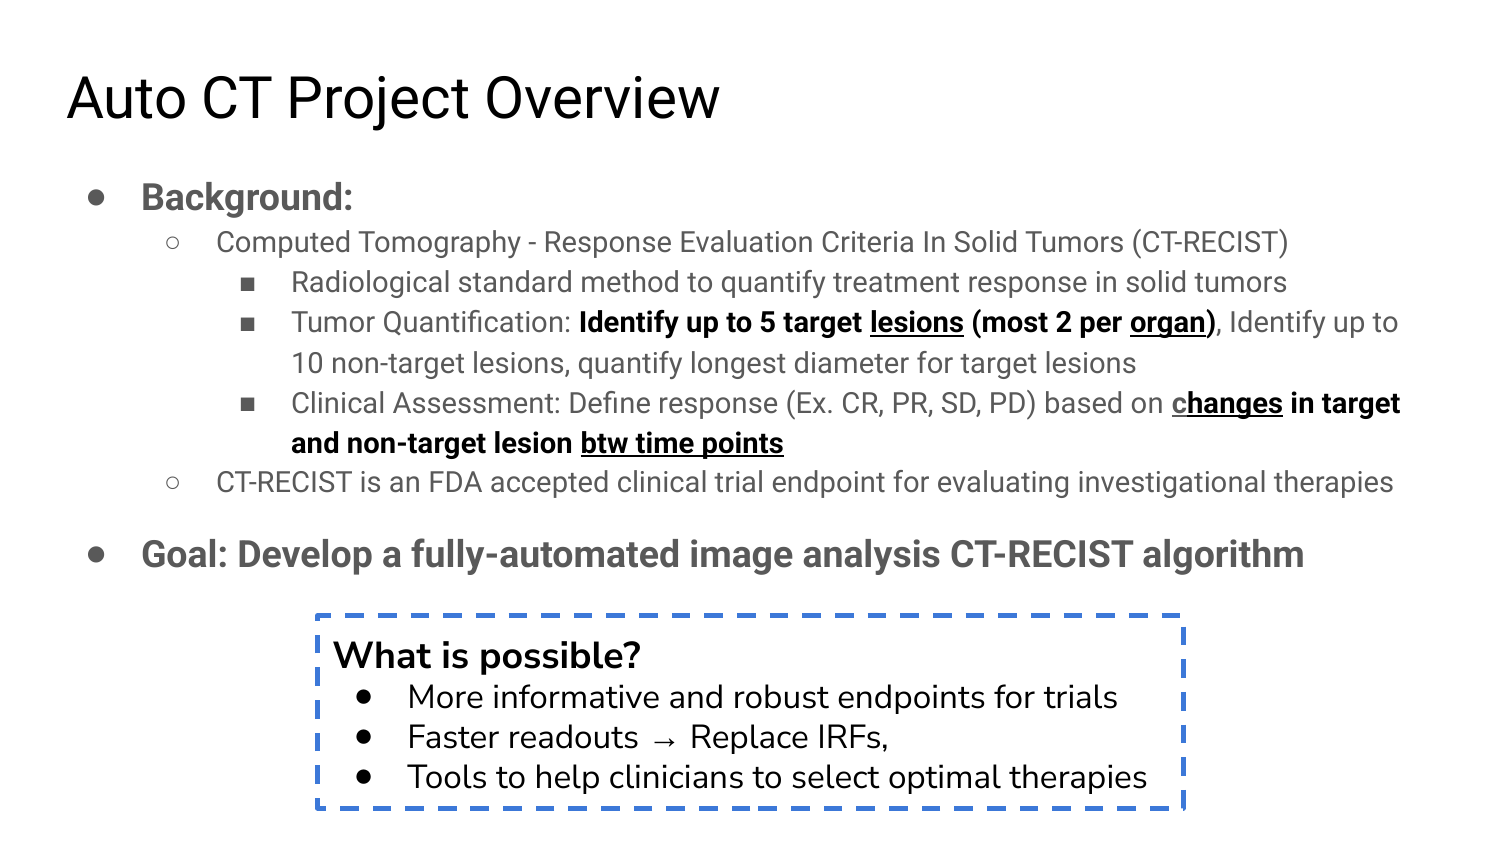

# Auto CT Project Overview
Background:
Computed Tomography - Response Evaluation Criteria In Solid Tumors (CT-RECIST)
Radiological standard method to quantify treatment response in solid tumors
Tumor Quantification: Identify up to 5 target lesions (most 2 per organ), Identify up to 10 non-target lesions, quantify longest diameter for target lesions
Clinical Assessment: Define response (Ex. CR, PR, SD, PD) based on changes in target and non-target lesion btw time points
CT-RECIST is an FDA accepted clinical trial endpoint for evaluating investigational therapies
Goal: Develop a fully-automated image analysis CT-RECIST algorithm

What is possible?
More informative and robust endpoints for trials
Faster readouts → Replace IRFs,
Tools to help clinicians to select optimal therapies